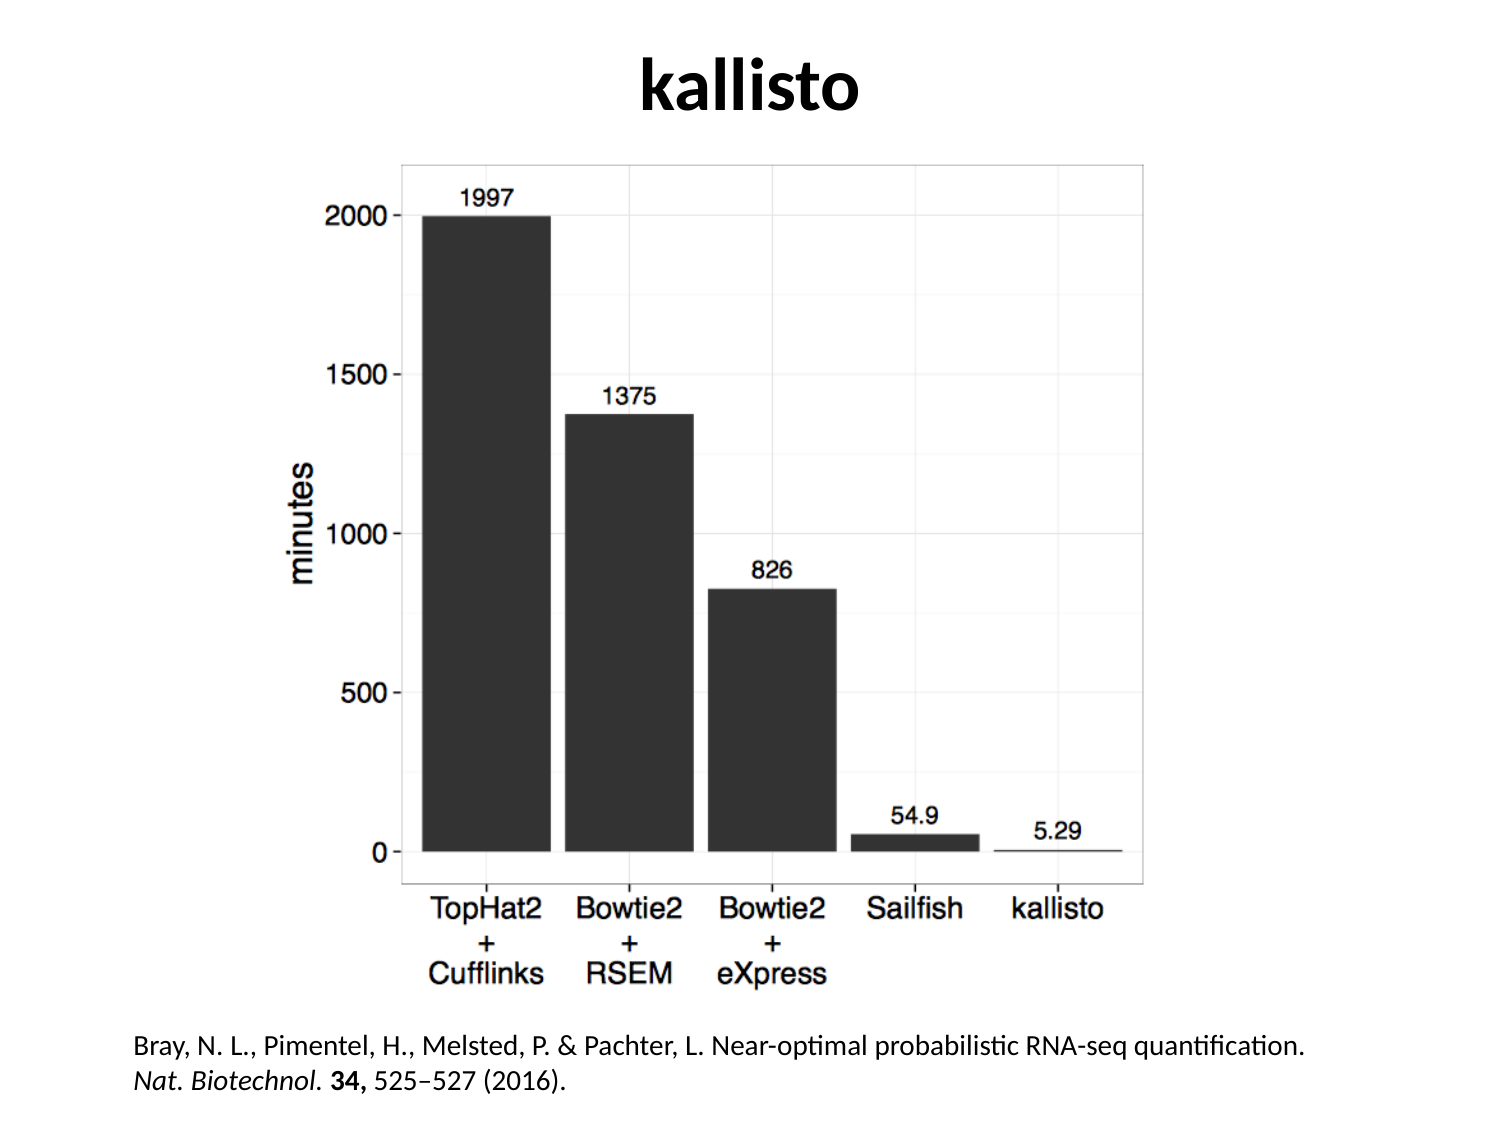

# kallisto

Bray, N. L., Pimentel, H., Melsted, P. & Pachter, L. Near-optimal probabilistic RNA-seq quantification.
Nat. Biotechnol. 34, 525–527 (2016).